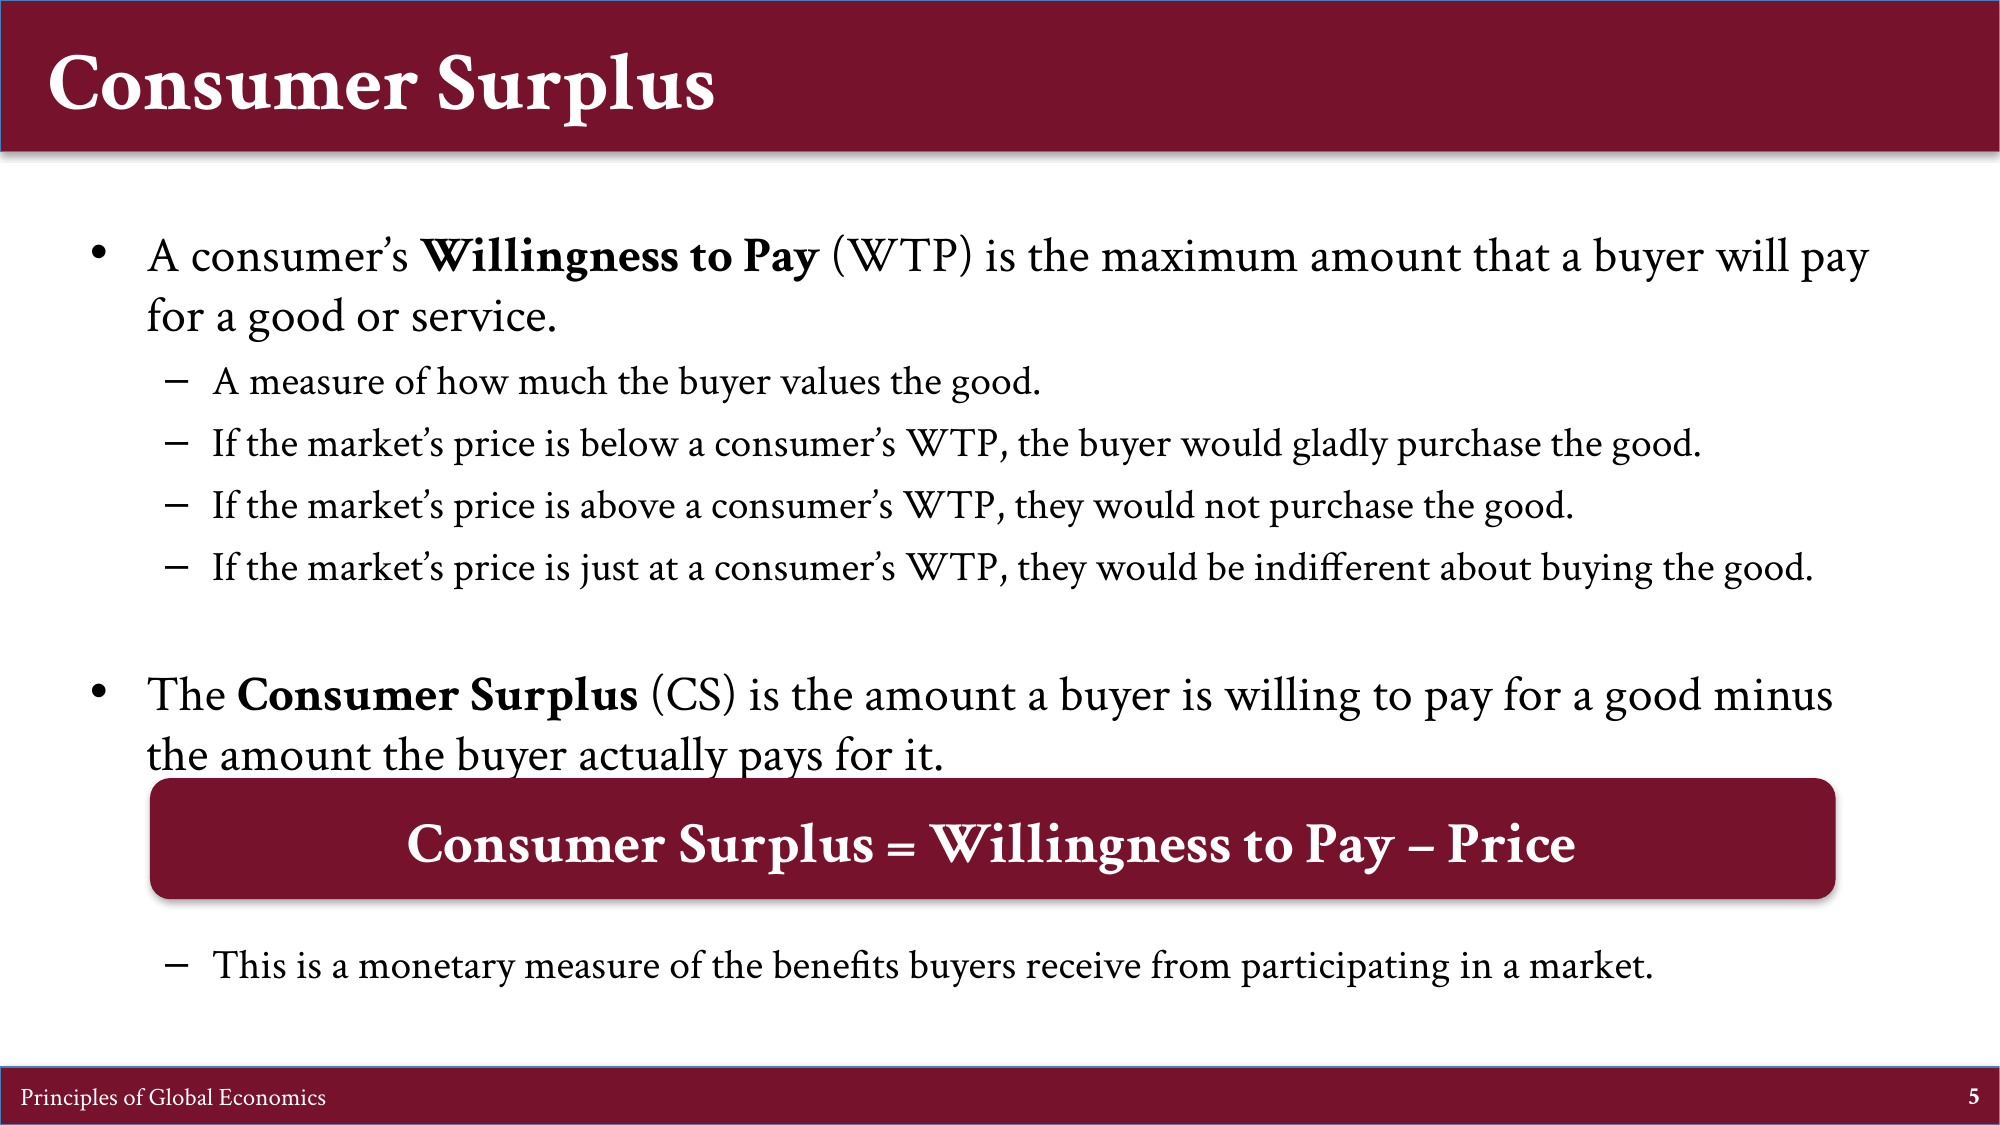

# Consumer Surplus
A consumer’s Willingness to Pay (WTP) is the maximum amount that a buyer will pay for a good or service.
A measure of how much the buyer values the good.
If the market’s price is below a consumer’s WTP, the buyer would gladly purchase the good.
If the market’s price is above a consumer’s WTP, they would not purchase the good.
If the market’s price is just at a consumer’s WTP, they would be indifferent about buying the good.

The Consumer Surplus (CS) is the amount a buyer is willing to pay for a good minus the amount the buyer actually pays for it.

This is a monetary measure of the benefits buyers receive from participating in a market.
Consumer Surplus = Willingness to Pay – Price

 Principles of Global Economics
5